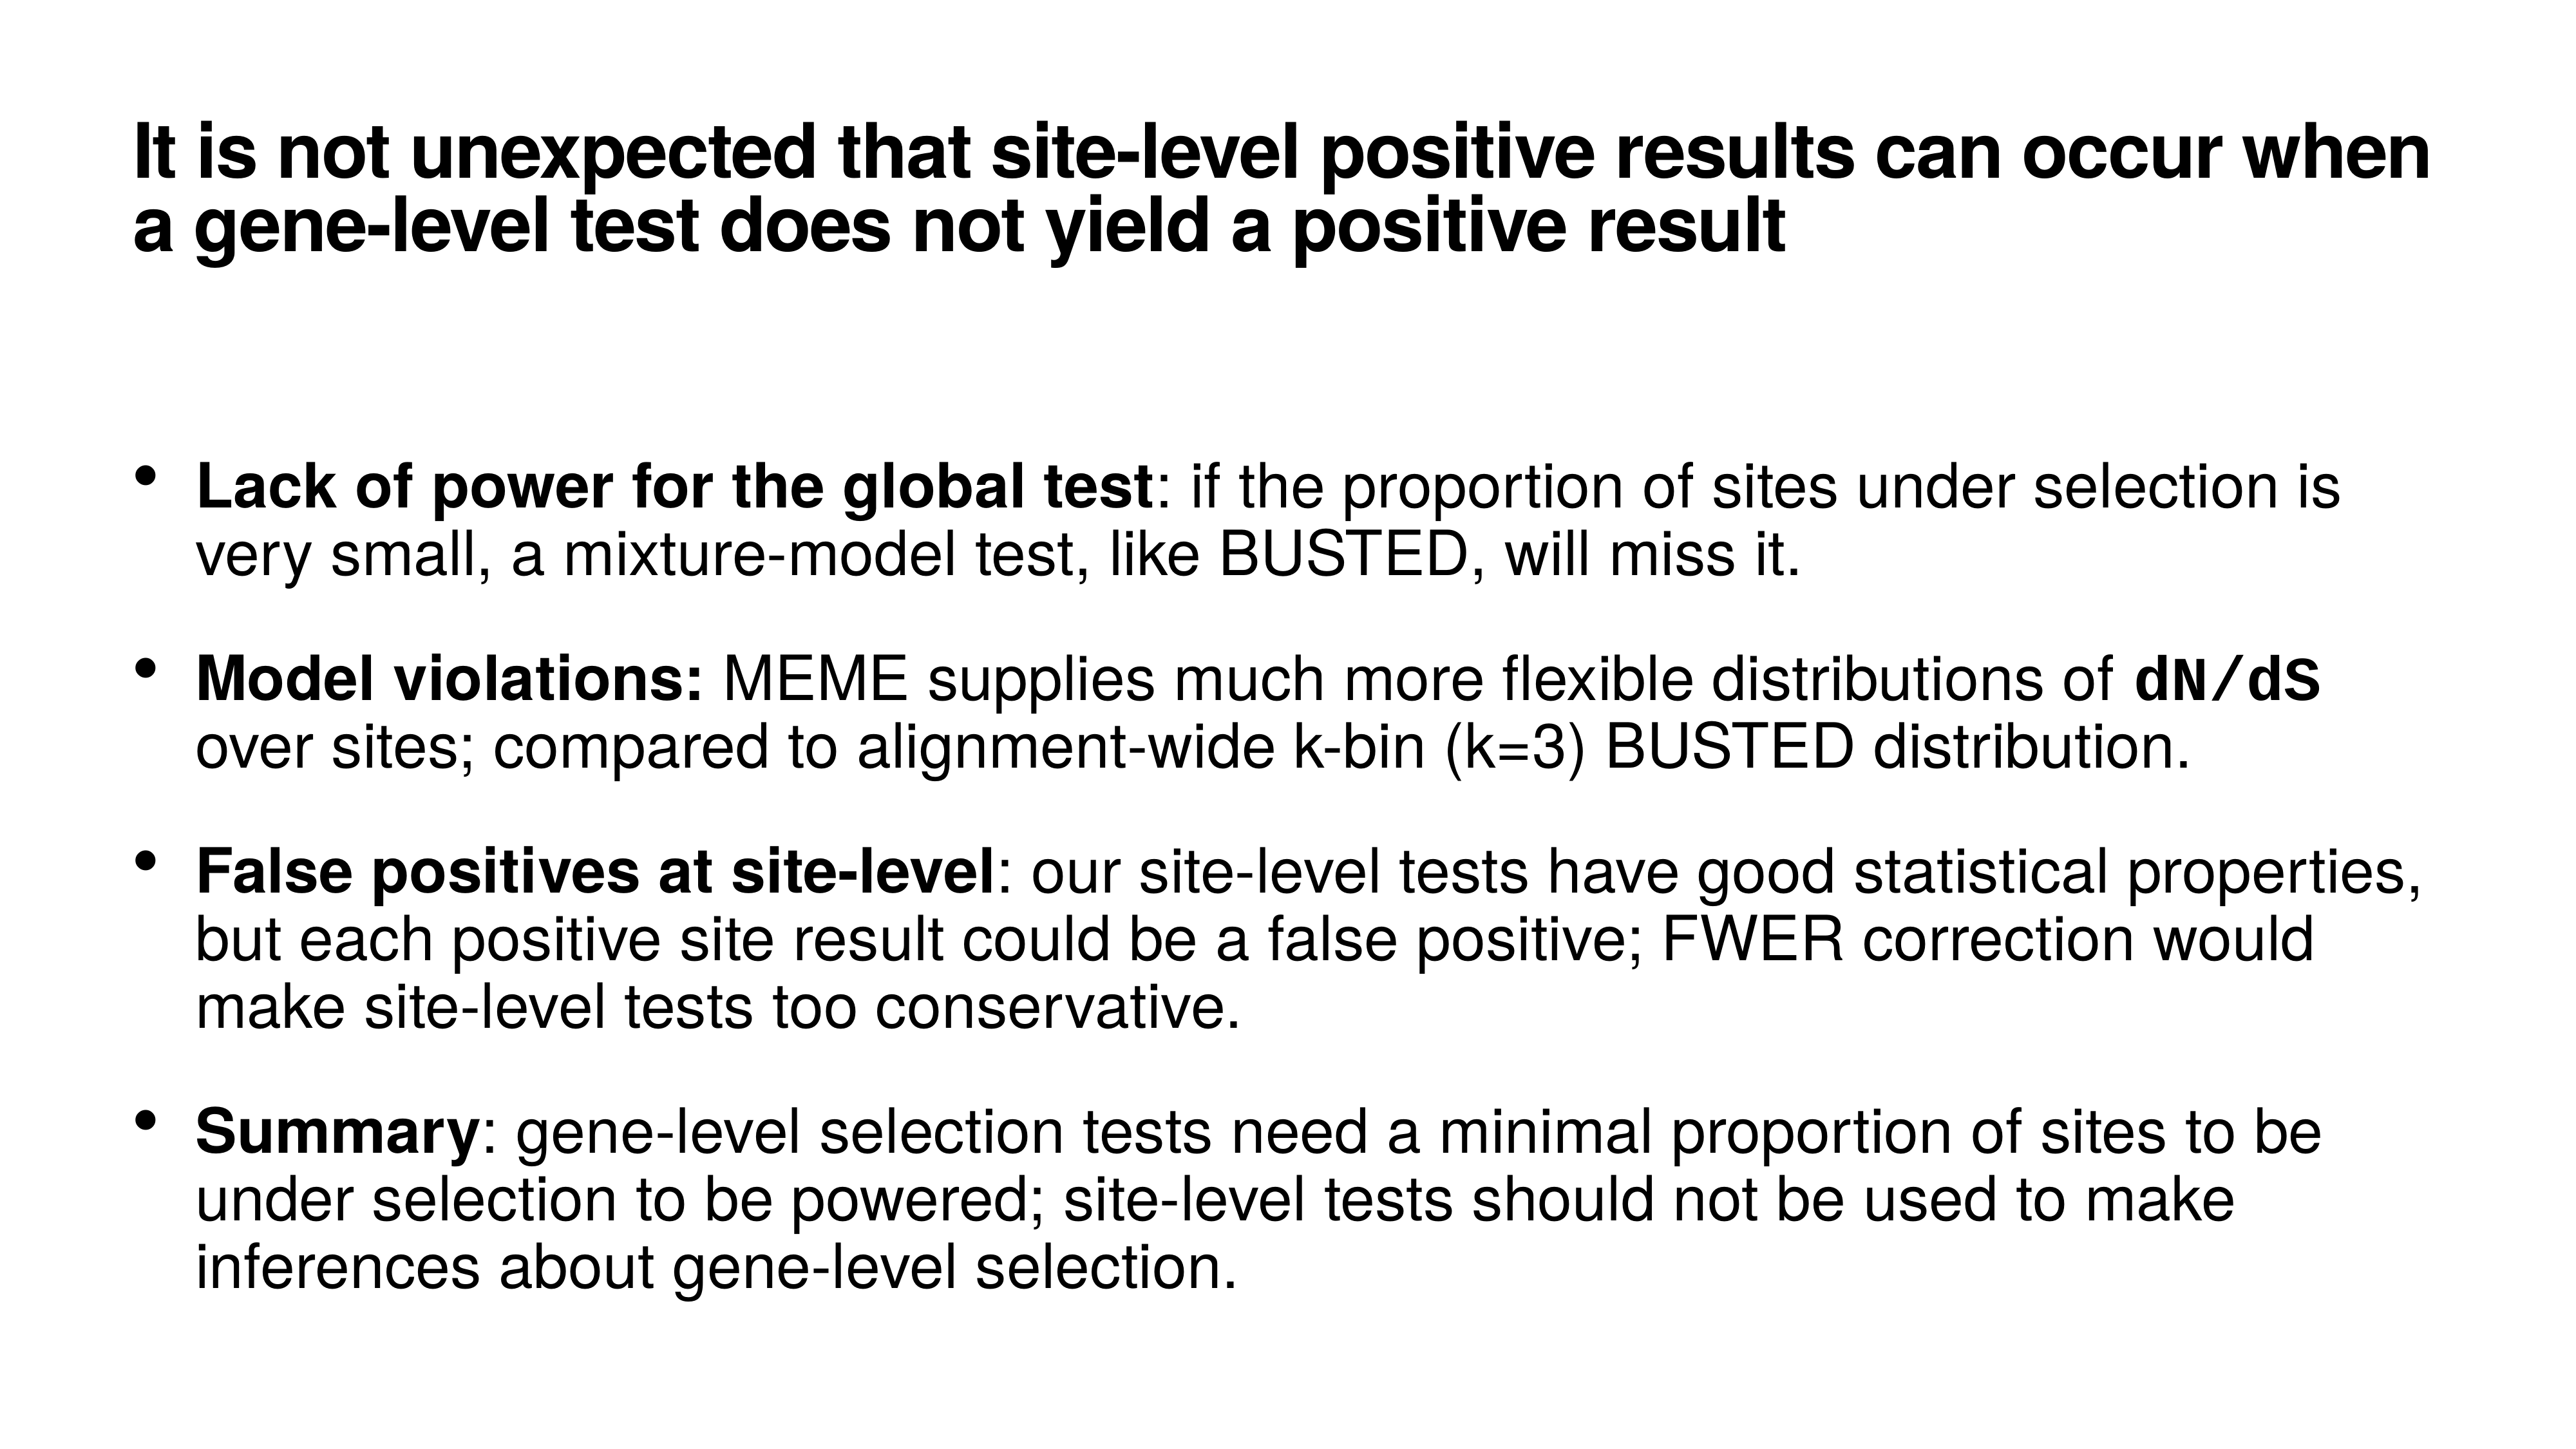

# It is not unexpected that site-level positive results can occur when a gene-level test does not yield a positive result
Lack of power for the global test: if the proportion of sites under selection is very small, a mixture-model test, like BUSTED, will miss it.
Model violations: MEME supplies much more flexible distributions of dN/dS over sites; compared to alignment-wide k-bin (k=3) BUSTED distribution.
False positives at site-level: our site-level tests have good statistical properties, but each positive site result could be a false positive; FWER correction would make site-level tests too conservative.
Summary: gene-level selection tests need a minimal proportion of sites to be under selection to be powered; site-level tests should not be used to make inferences about gene-level selection.
105